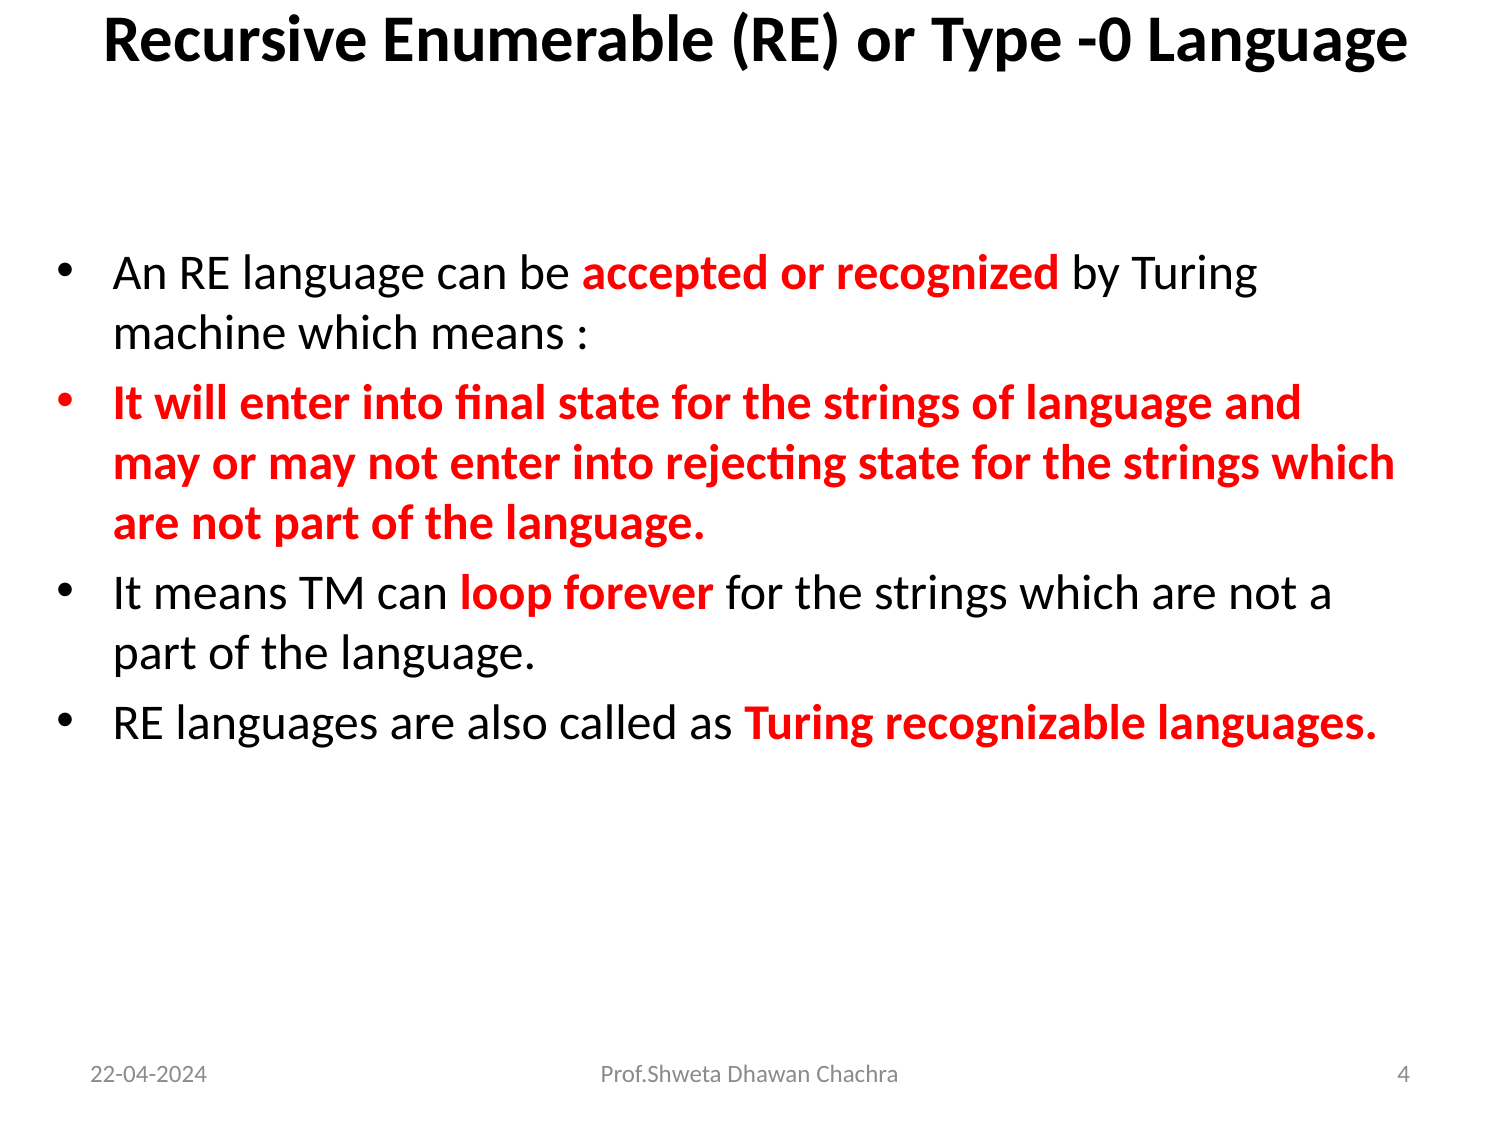

# Recursive Enumerable (RE) or Type -0 Language
An RE language can be accepted or recognized by Turing machine which means :
It will enter into final state for the strings of language and may or may not enter into rejecting state for the strings which are not part of the language.
It means TM can loop forever for the strings which are not a part of the language.
RE languages are also called as Turing recognizable languages.
22-04-2024
Prof.Shweta Dhawan Chachra
4